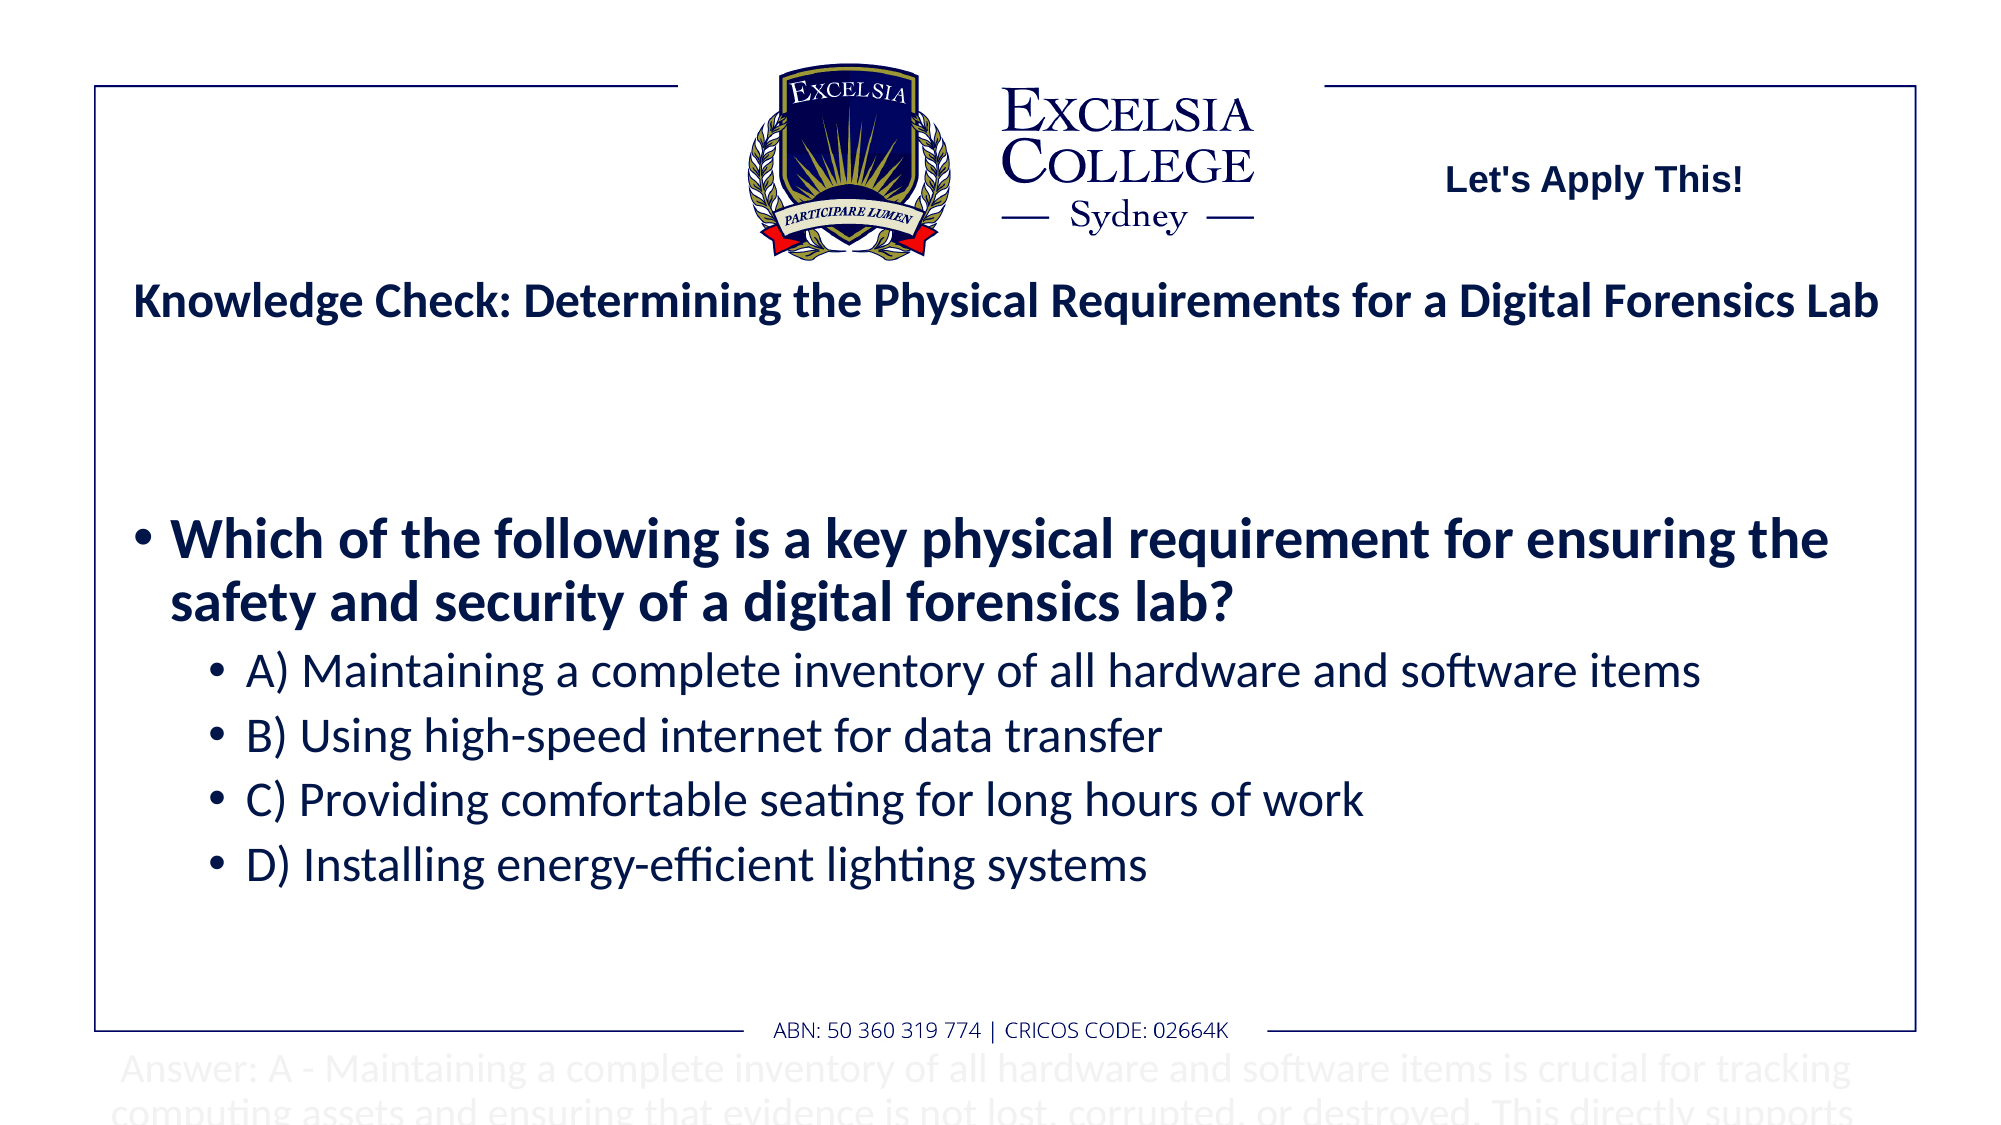

Let's Apply This!
# Knowledge Check: Determining the Physical Requirements for a Digital Forensics Lab

Which of the following is a key physical requirement for ensuring the safety and security of a digital forensics lab?
A) Maintaining a complete inventory of all hardware and software items
B) Using high-speed internet for data transfer
C) Providing comfortable seating for long hours of work
D) Installing energy-efficient lighting systems

 Answer: A - Maintaining a complete inventory of all hardware and software items is crucial for tracking computing assets and ensuring that evidence is not lost, corrupted, or destroyed. This directly supports the physical security and safety of the lab environment.